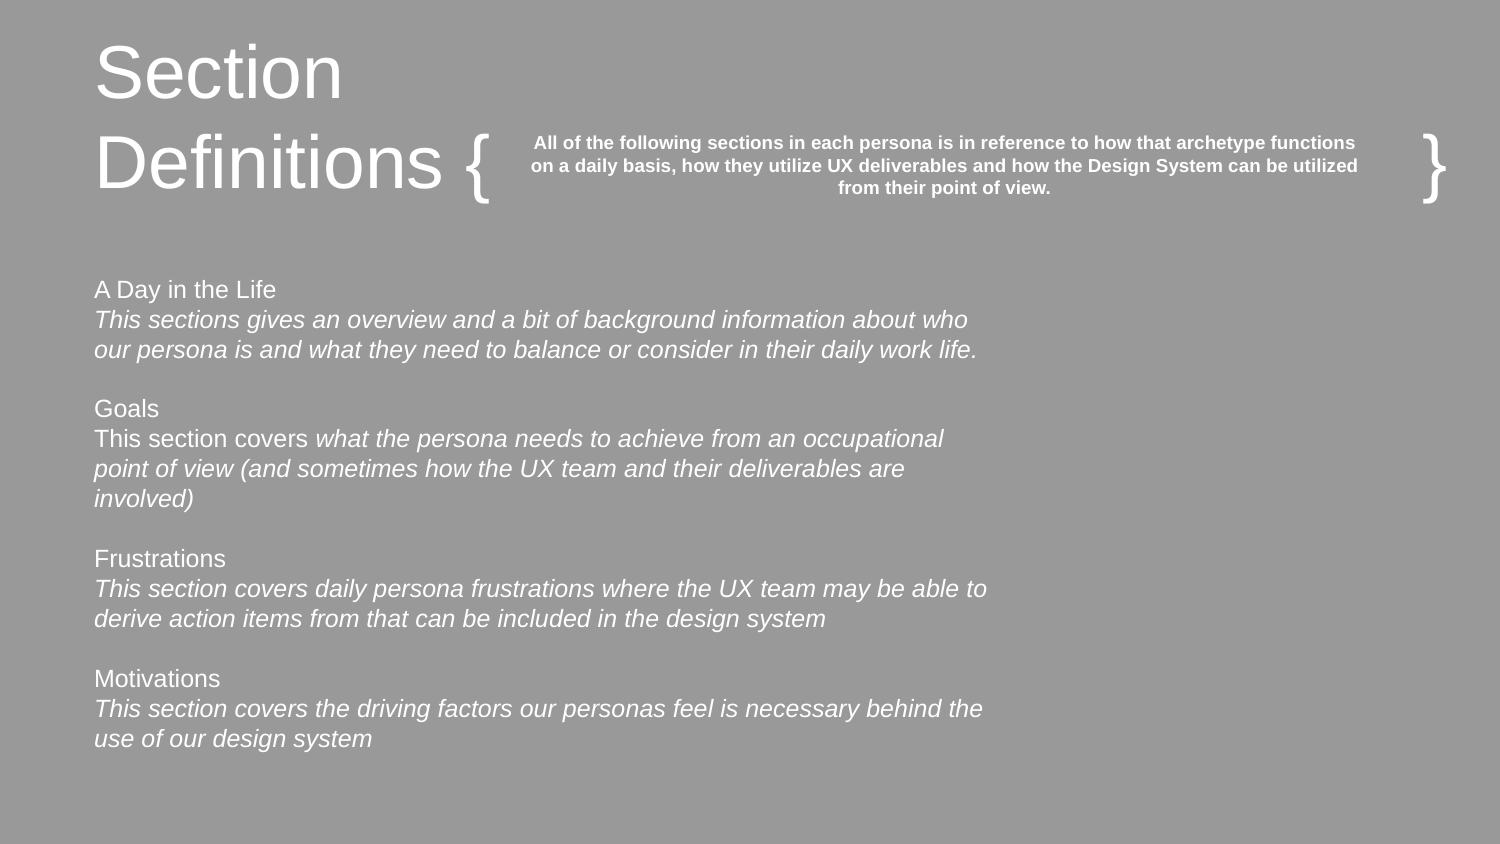

# Section
Definitions {                                             }
All of the following sections in each persona is in reference to how that archetype functions on a daily basis, how they utilize UX deliverables and how the Design System can be utilized from their point of view.
A Day in the Life
This sections gives an overview and a bit of background information about who our persona is and what they need to balance or consider in their daily work life.

Goals
This section covers what the persona needs to achieve from an occupational point of view (and sometimes how the UX team and their deliverables are involved)

Frustrations
This section covers daily persona frustrations where the UX team may be able to derive action items from that can be included in the design system

Motivations
This section covers the driving factors our personas feel is necessary behind the use of our design system